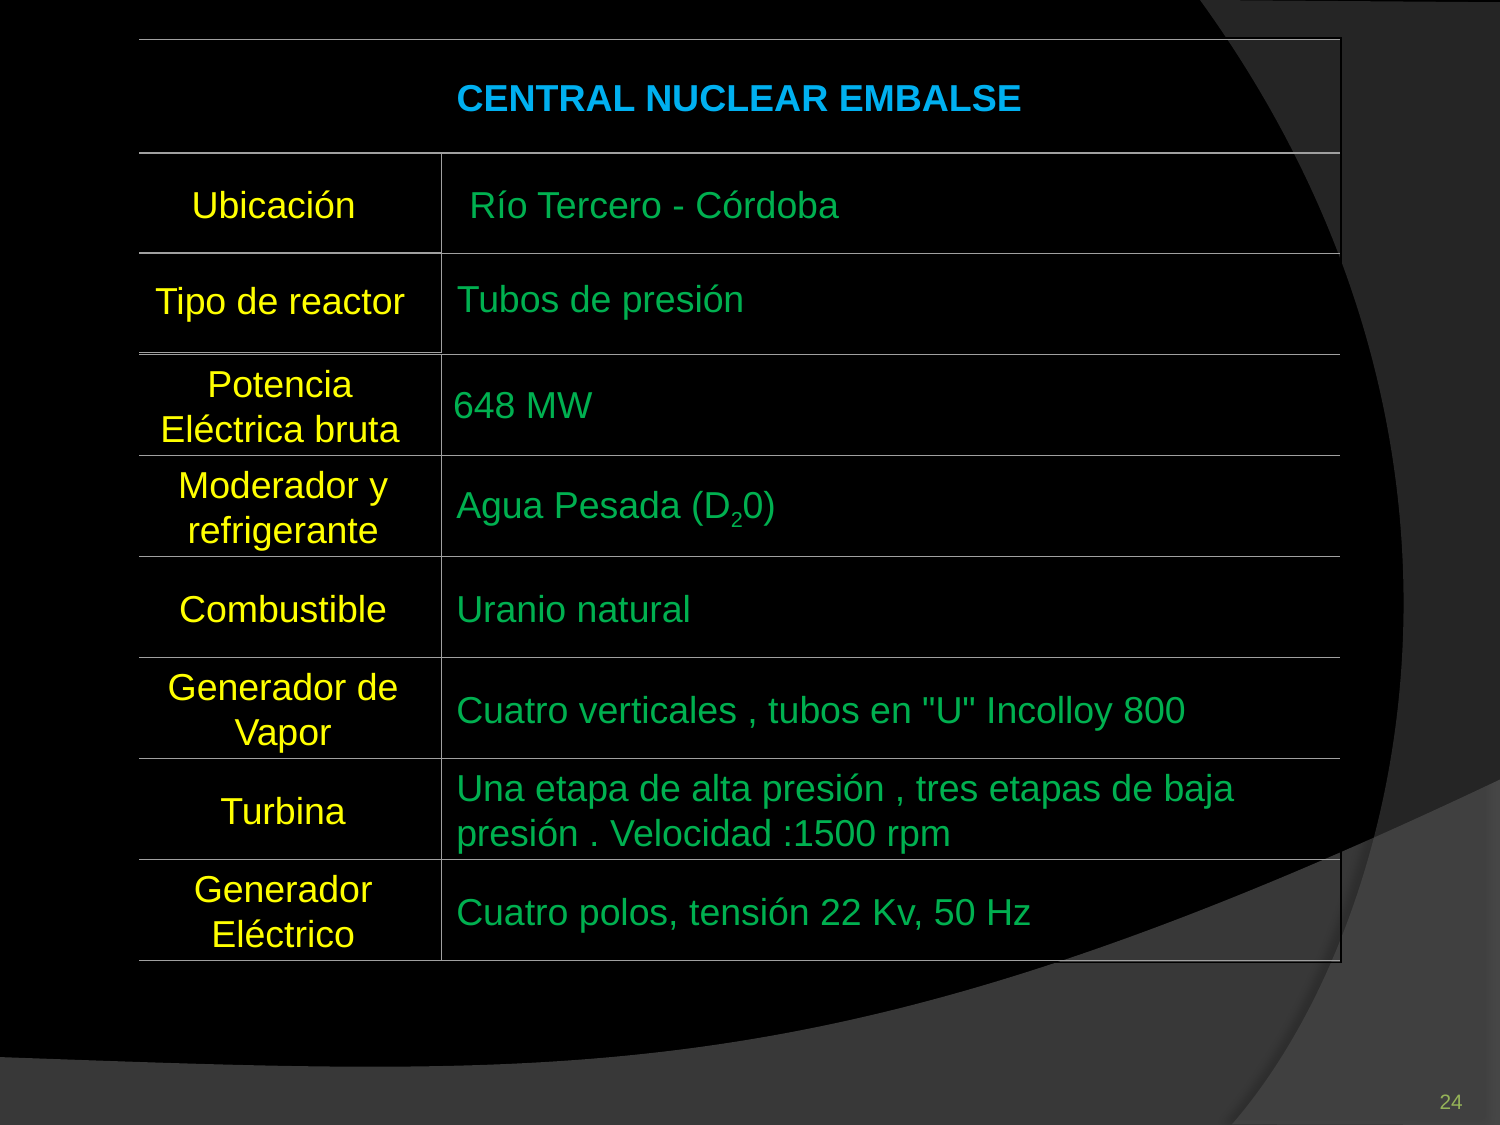

CENTRAL NUCLEAR EMBALSE

Tipo de reactor

Tubos de presión
648 MW

Potencia Eléctrica bruta

Moderador y refrigerante
Agua Pesada (D20)

Combustible
Uranio natural

Generador de Vapor
Cuatro verticales , tubos en "U" Incolloy 800

Turbina
Una etapa de alta presión , tres etapas de baja presión . Velocidad :1500 rpm

Generador Eléctrico
Cuatro polos, tensión 22 Kv, 50 Hz

Ubicación
Río Tercero - Córdoba

24